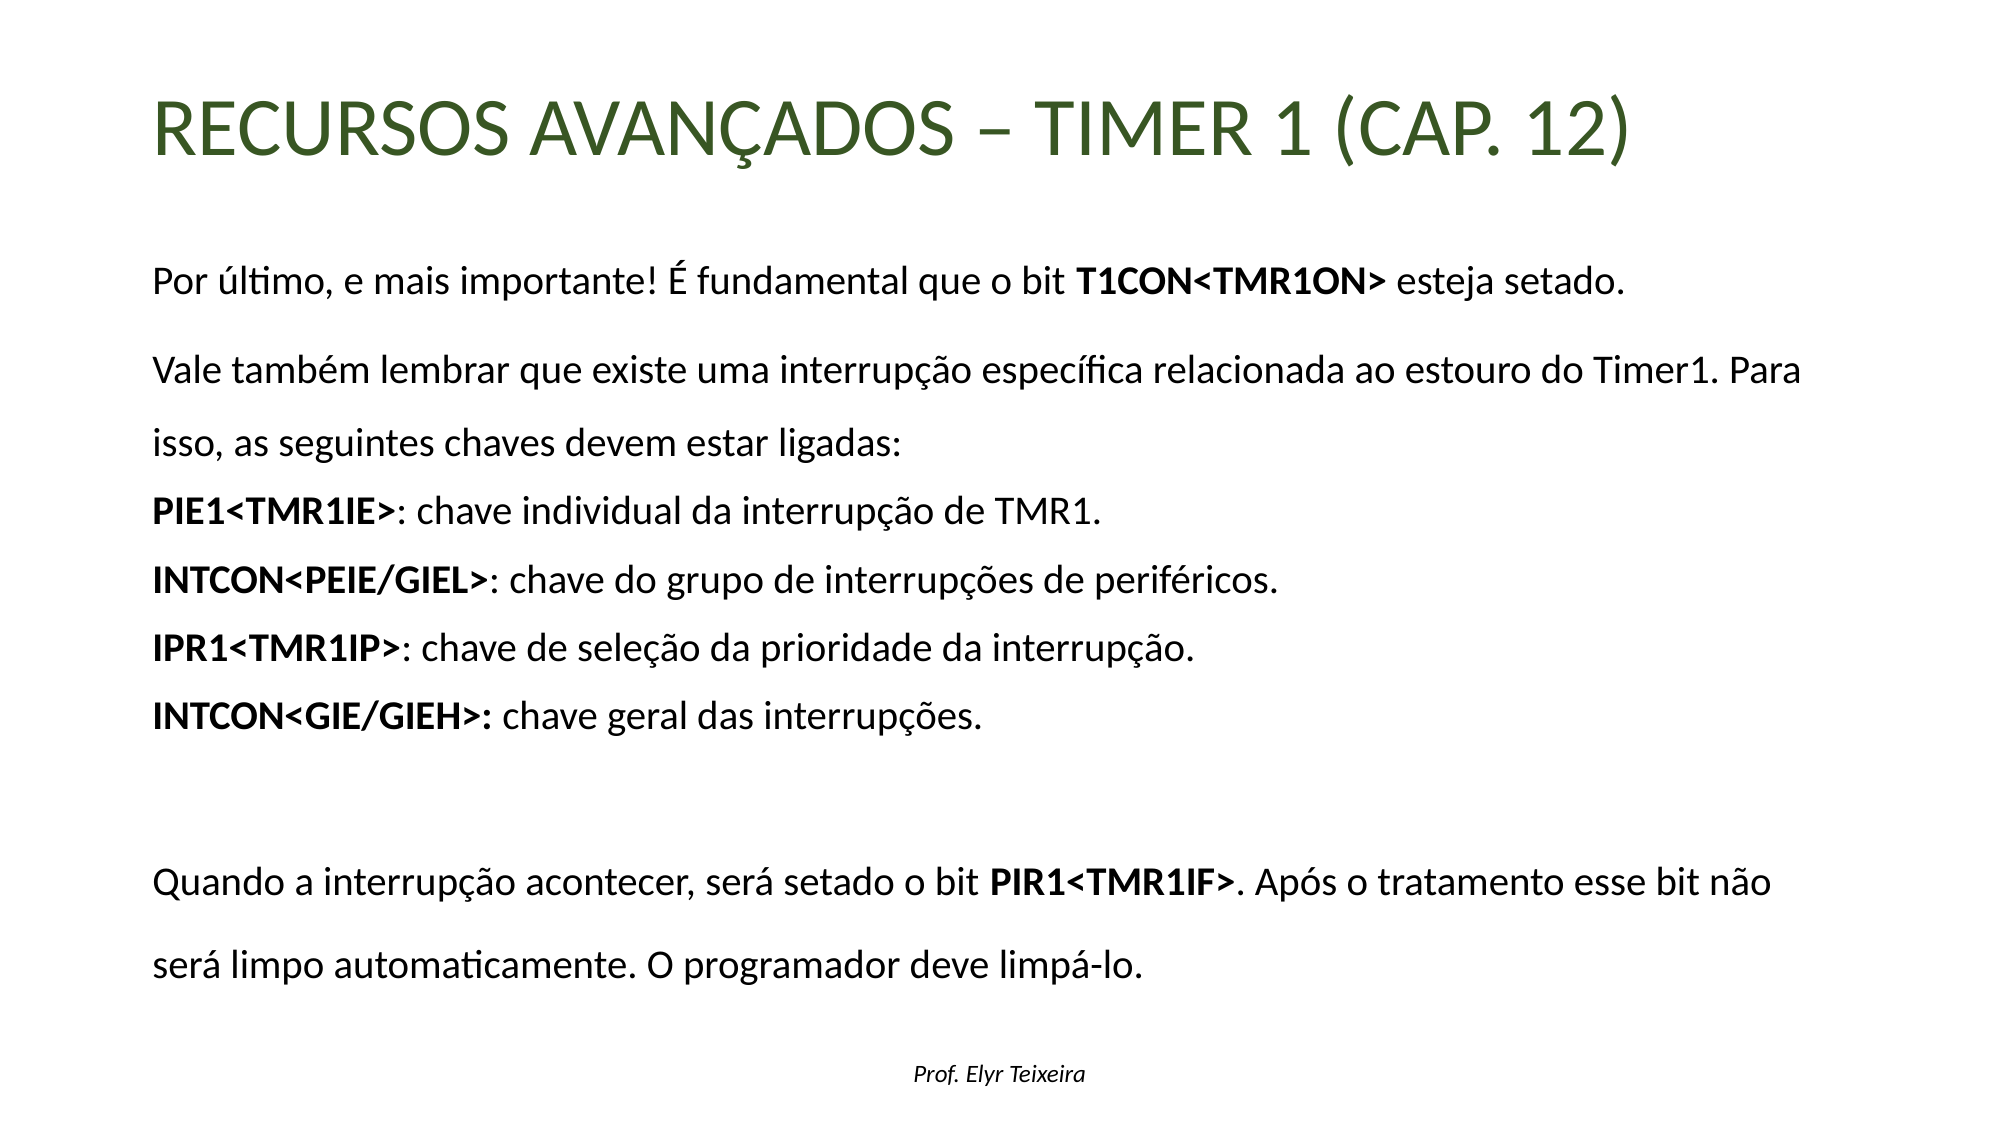

# Recursos avançados – timer 1 (cap. 12)
Por último, e mais importante! É fundamental que o bit T1CON<TMR1ON> esteja setado.
Vale também lembrar que existe uma interrupção específica relacionada ao estouro do Timer1. Para isso, as seguintes chaves devem estar ligadas:
PIE1<TMR1IE>: chave individual da interrupção de TMR1.
INTCON<PEIE/GIEL>: chave do grupo de interrupções de periféricos.
IPR1<TMR1IP>: chave de seleção da prioridade da interrupção.
INTCON<GIE/GIEH>: chave geral das interrupções.

Quando a interrupção acontecer, será setado o bit PIR1<TMR1IF>. Após o tratamento esse bit não será limpo automaticamente. O programador deve limpá-lo.